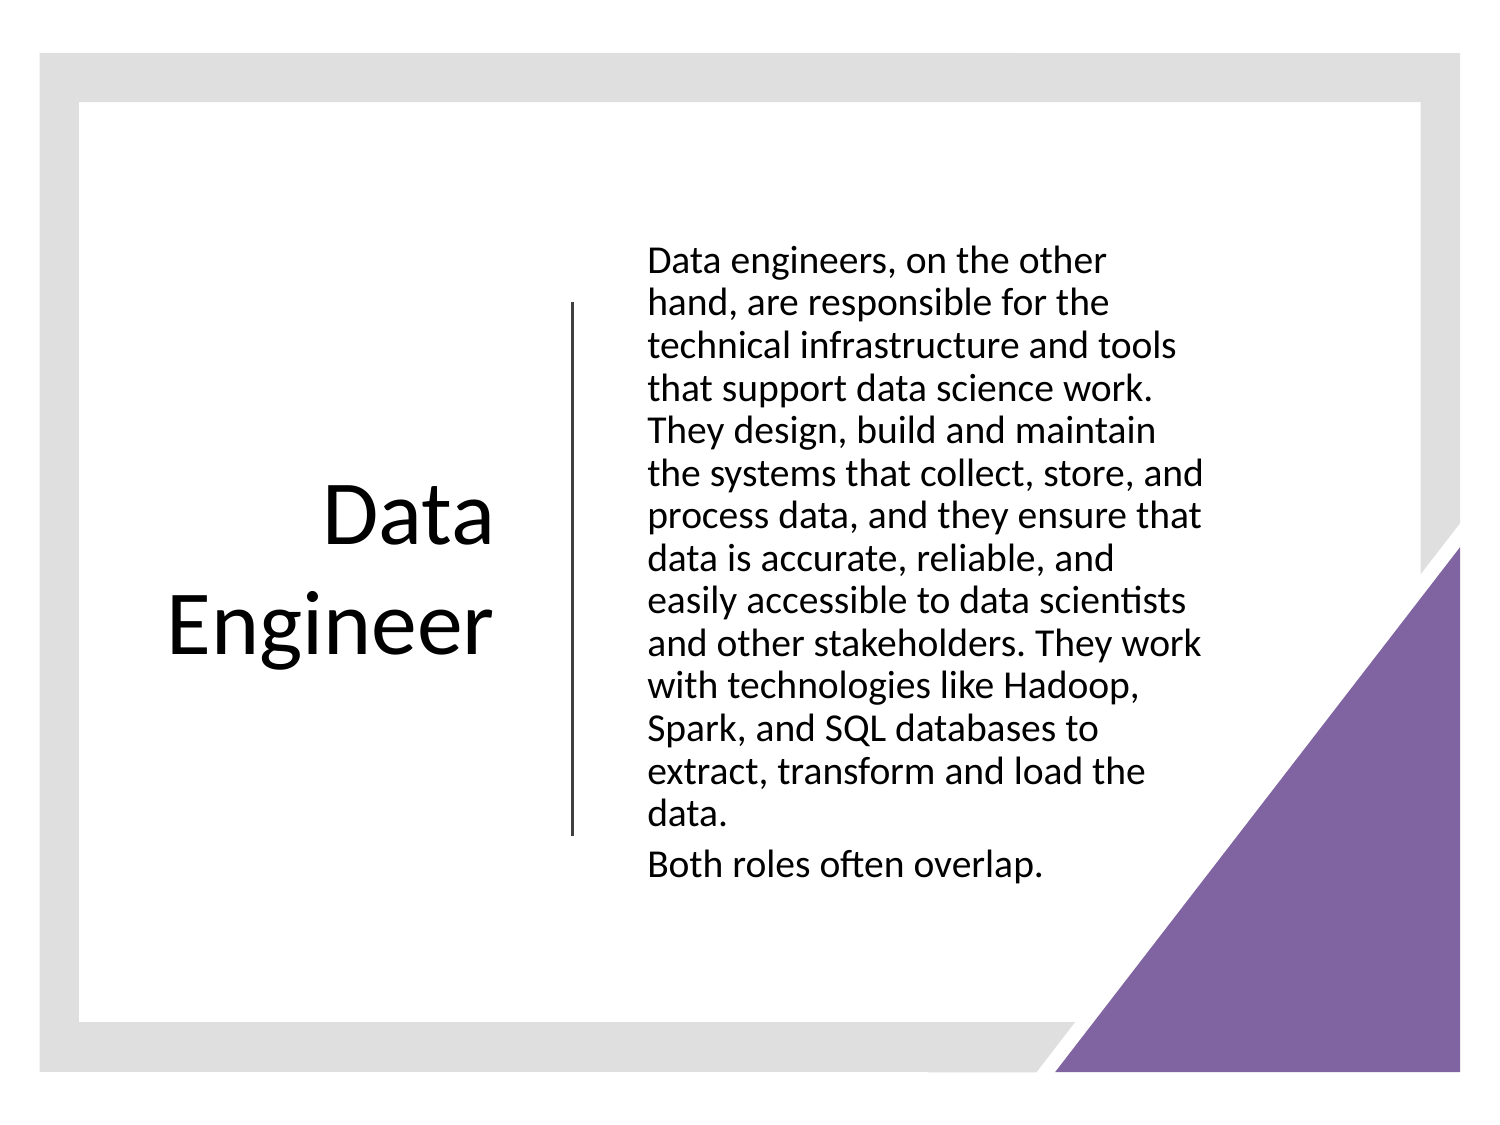

# Data Engineer
Data engineers, on the other hand, are responsible for the technical infrastructure and tools that support data science work. They design, build and maintain the systems that collect, store, and process data, and they ensure that data is accurate, reliable, and easily accessible to data scientists and other stakeholders. They work with technologies like Hadoop, Spark, and SQL databases to extract, transform and load the data.
Both roles often overlap.